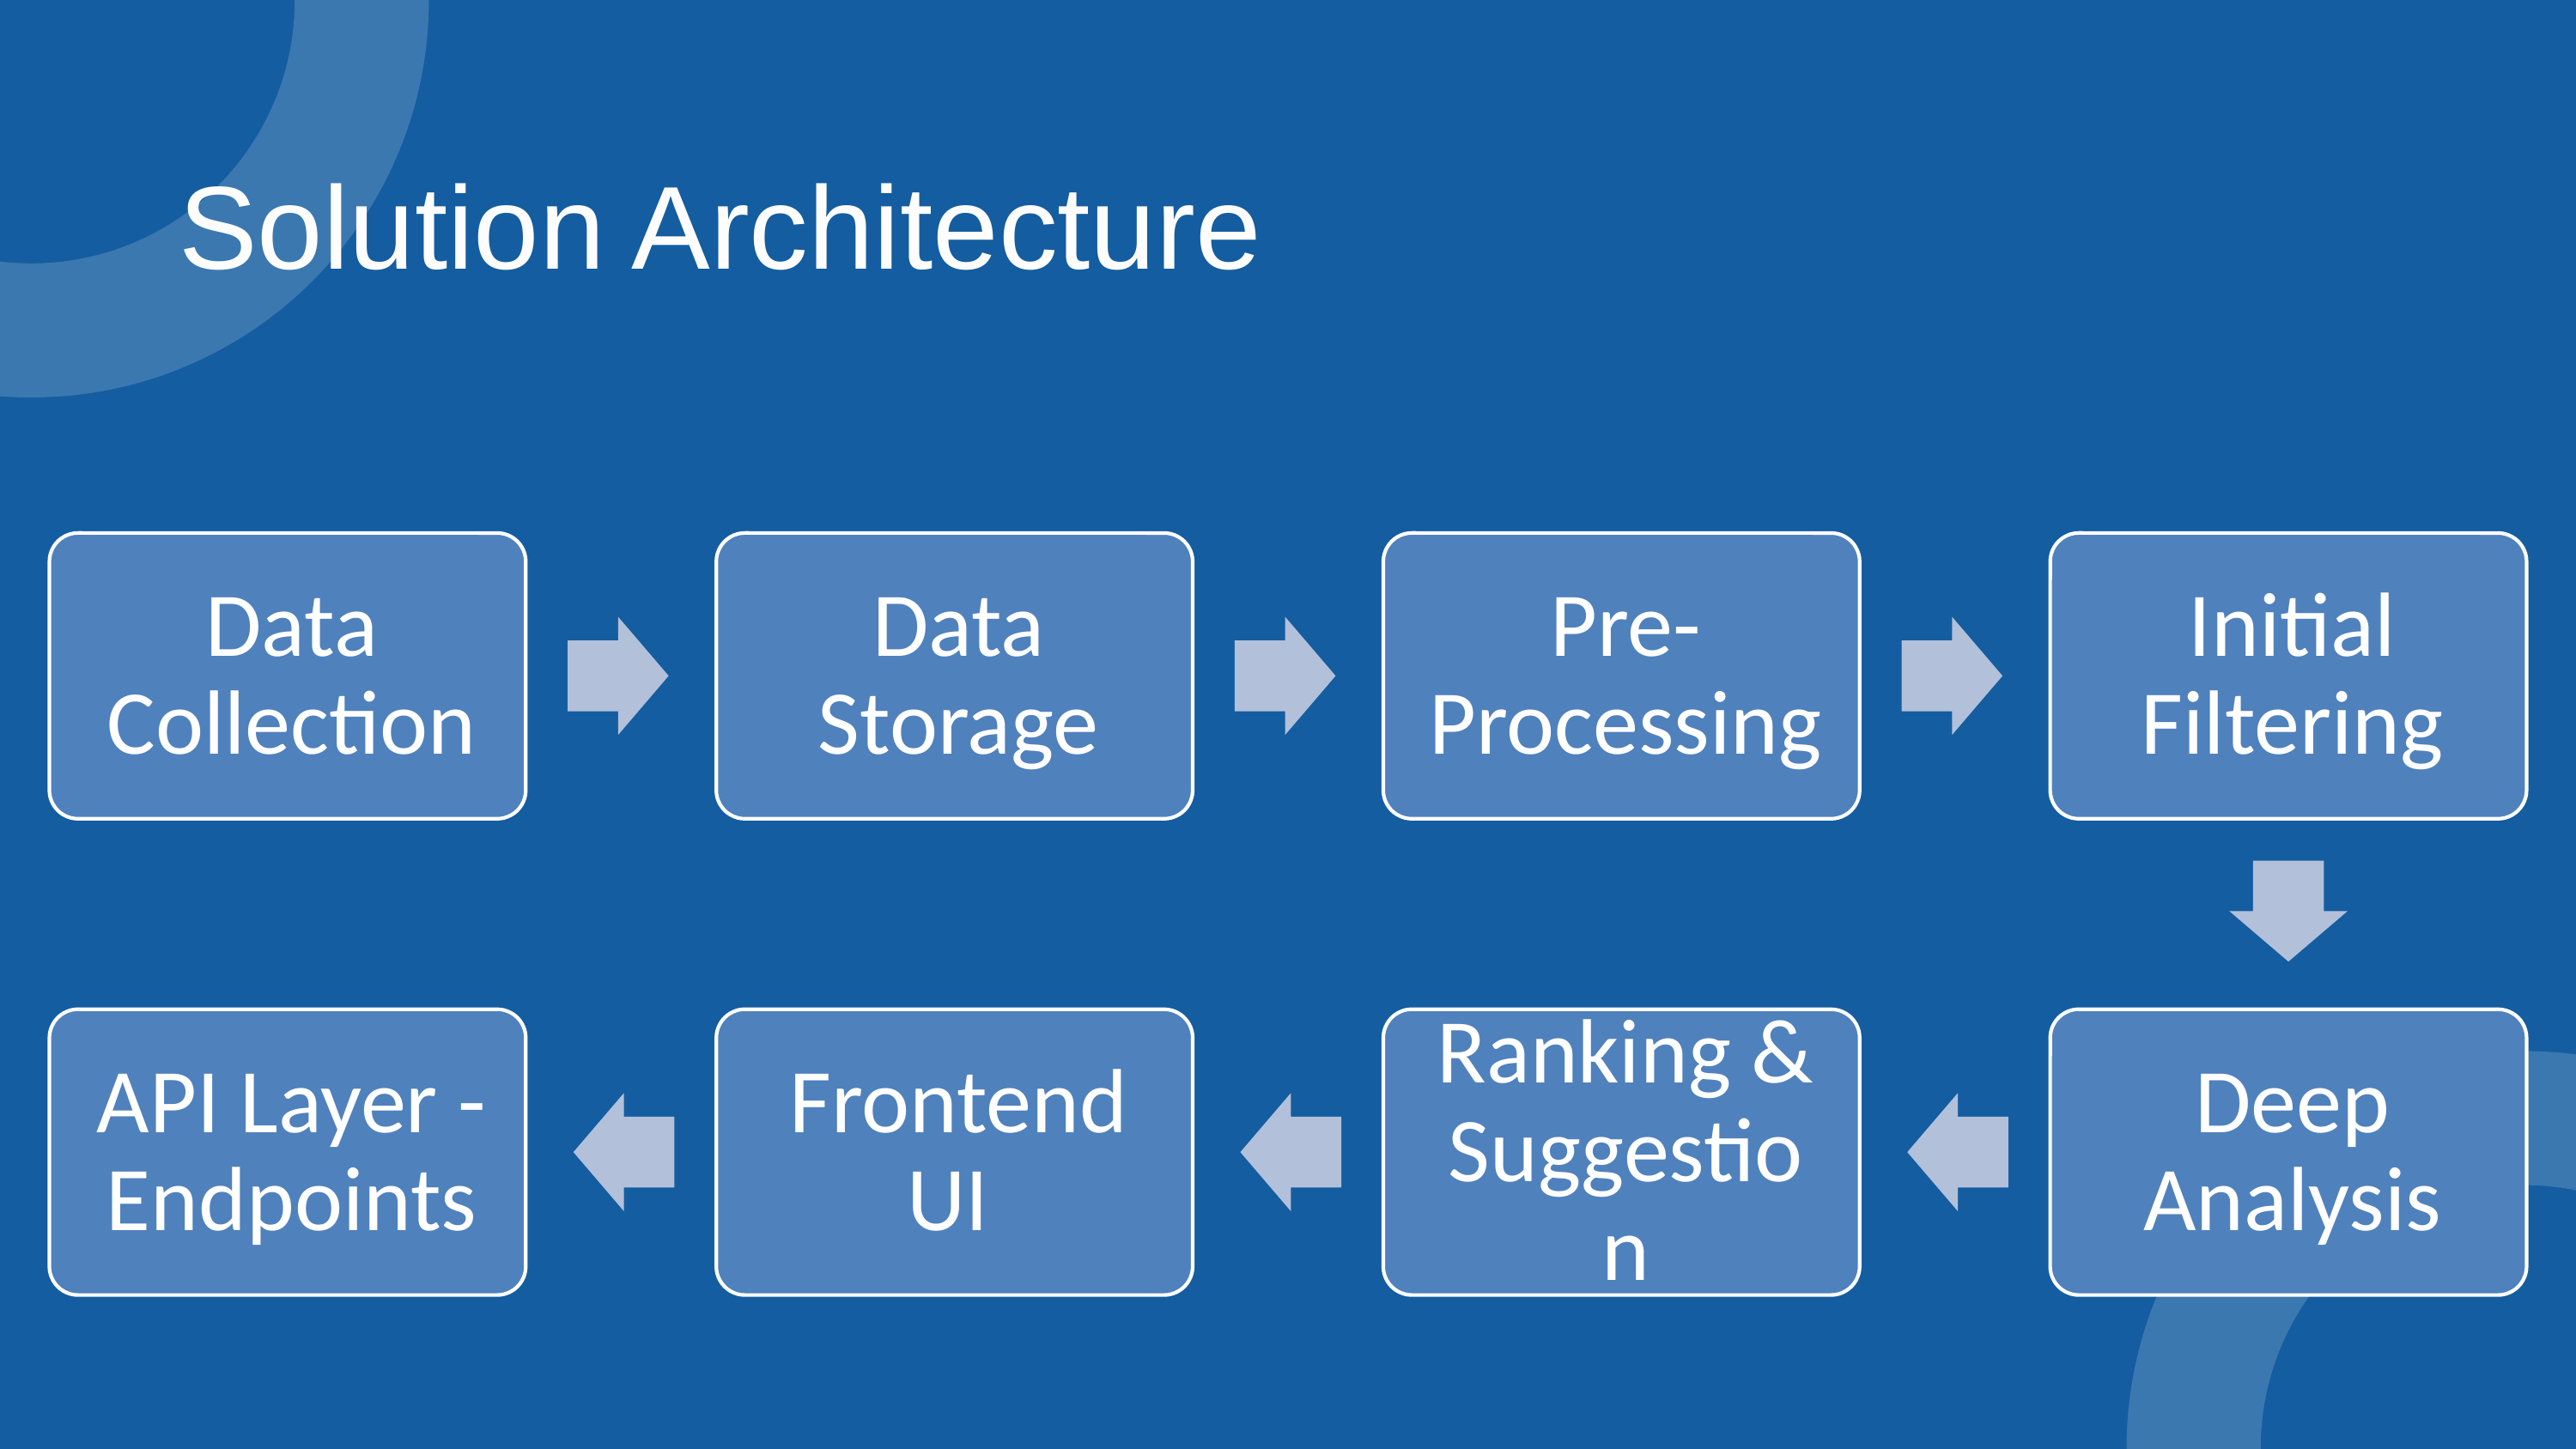

Solution Architecture
Data Collection

Data Storage

Pre-Processing

Initial Filtering

Deep Analysis

Ranking & Suggestion

Frontend UI

API Layer - Endpoints